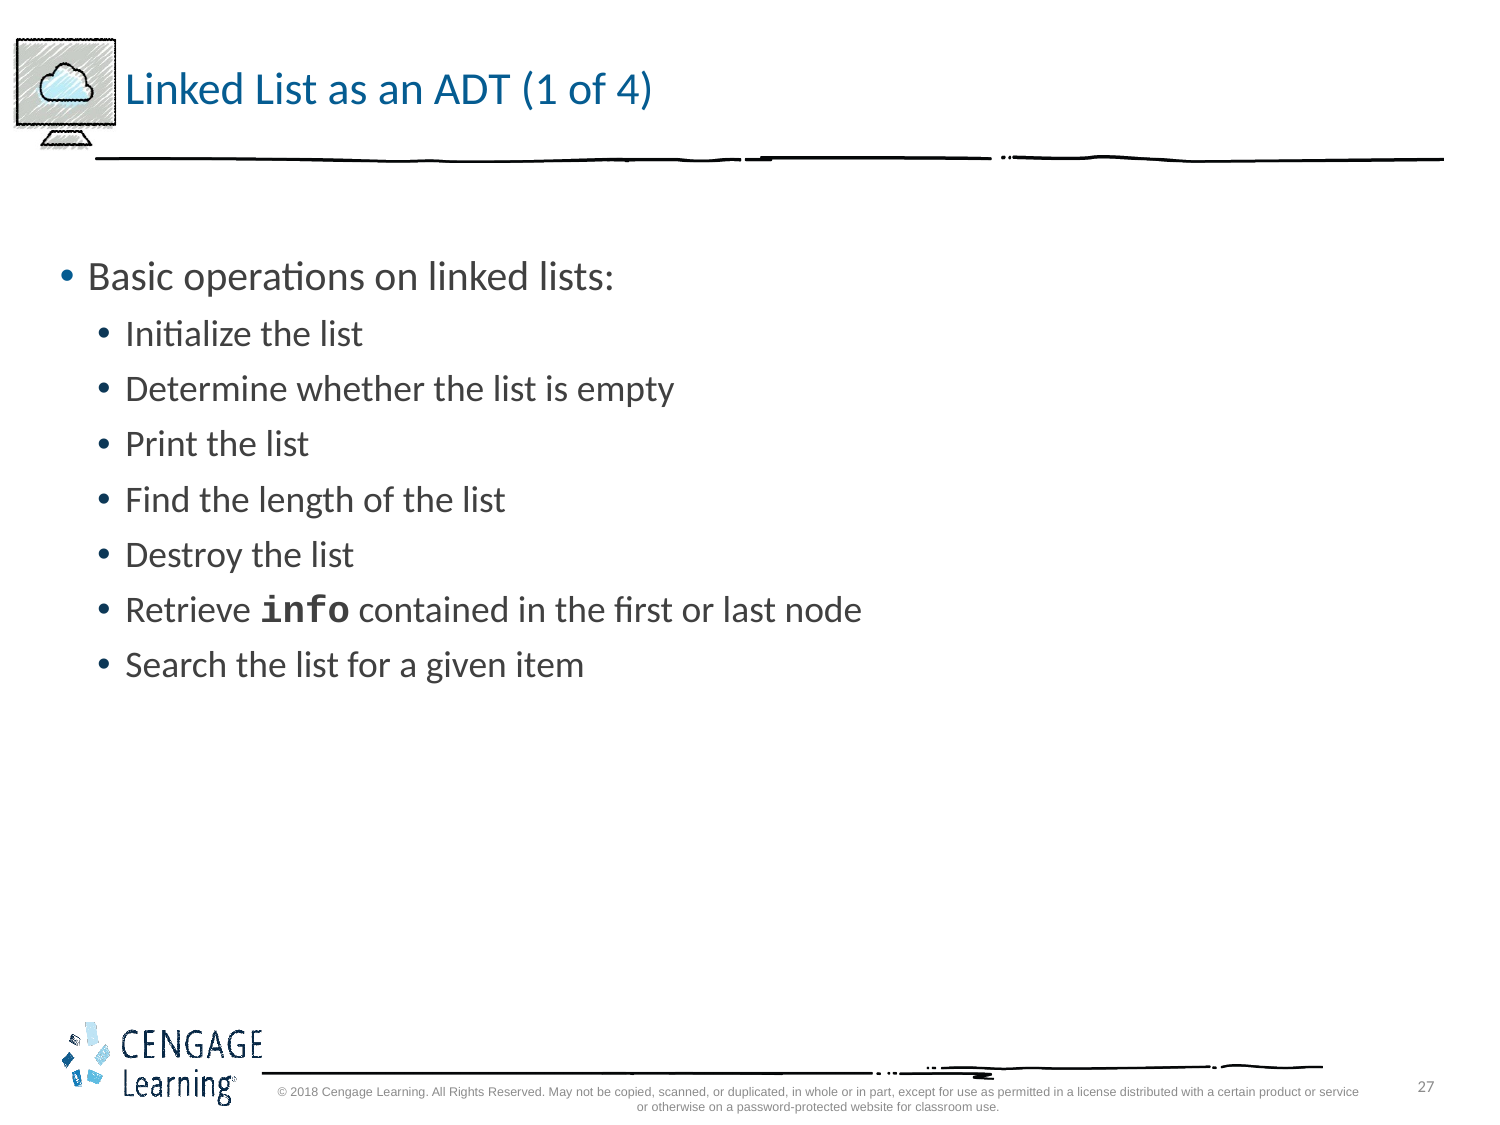

# Linked List as an ADT (1 of 4)
Basic operations on linked lists:
Initialize the list
Determine whether the list is empty
Print the list
Find the length of the list
Destroy the list
Retrieve info contained in the first or last node
Search the list for a given item

© 2018 Cengage Learning. All Rights Reserved. May not be copied, scanned, or duplicated, in whole or in part, except for use as permitted in a license distributed with a certain product or service or otherwise on a password-protected website for classroom use.